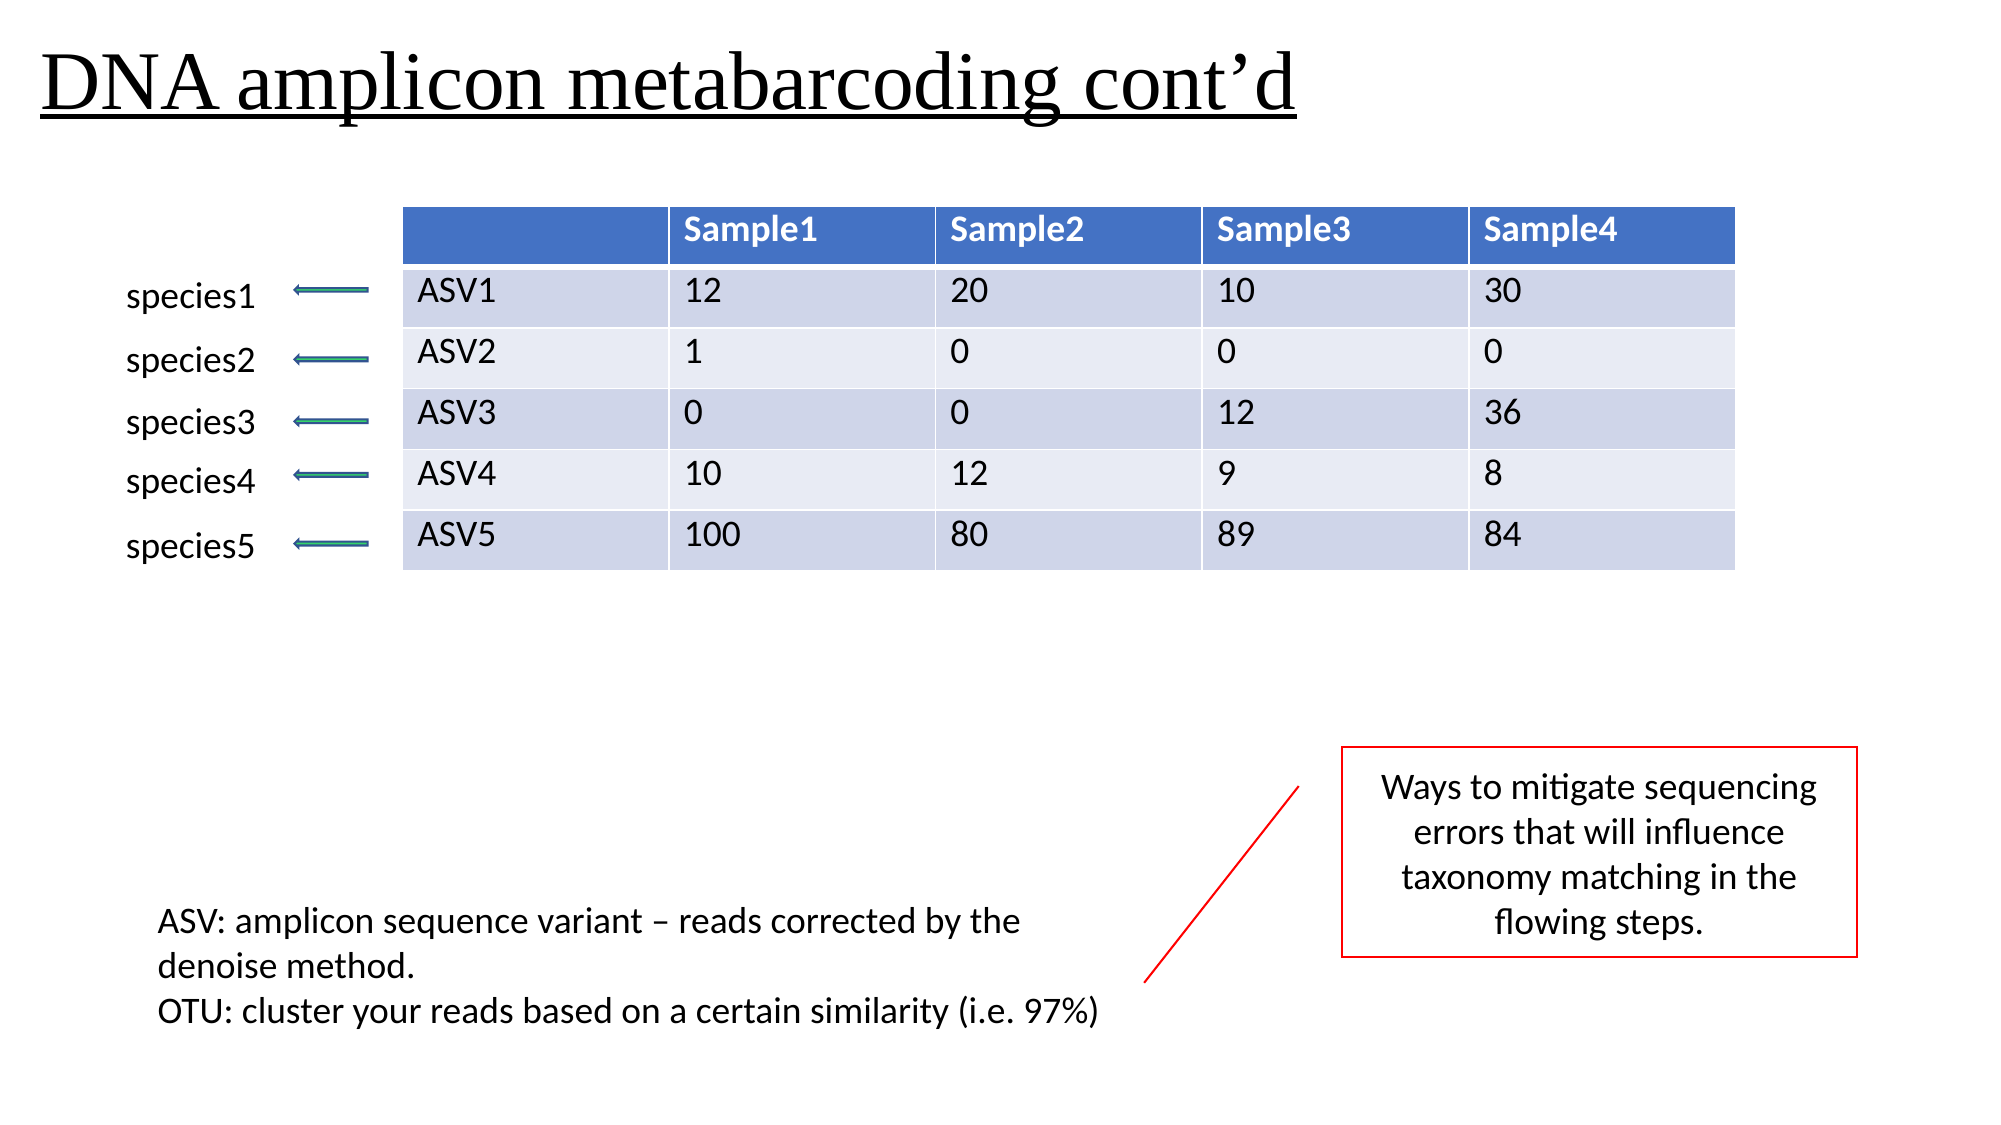

DNA amplicon metabarcoding cont’d
|  | Sample1 | Sample2 | Sample3 | Sample4 |
| --- | --- | --- | --- | --- |
| ASV1 | 12 | 20 | 10 | 30 |
| ASV2 | 1 | 0 | 0 | 0 |
| ASV3 | 0 | 0 | 12 | 36 |
| ASV4 | 10 | 12 | 9 | 8 |
| ASV5 | 100 | 80 | 89 | 84 |
species1

species2

species3

species4

species5

Ways to mitigate sequencing errors that will influence taxonomy matching in the flowing steps.
ASV: amplicon sequence variant – reads corrected by the denoise method.
OTU: cluster your reads based on a certain similarity (i.e. 97%)